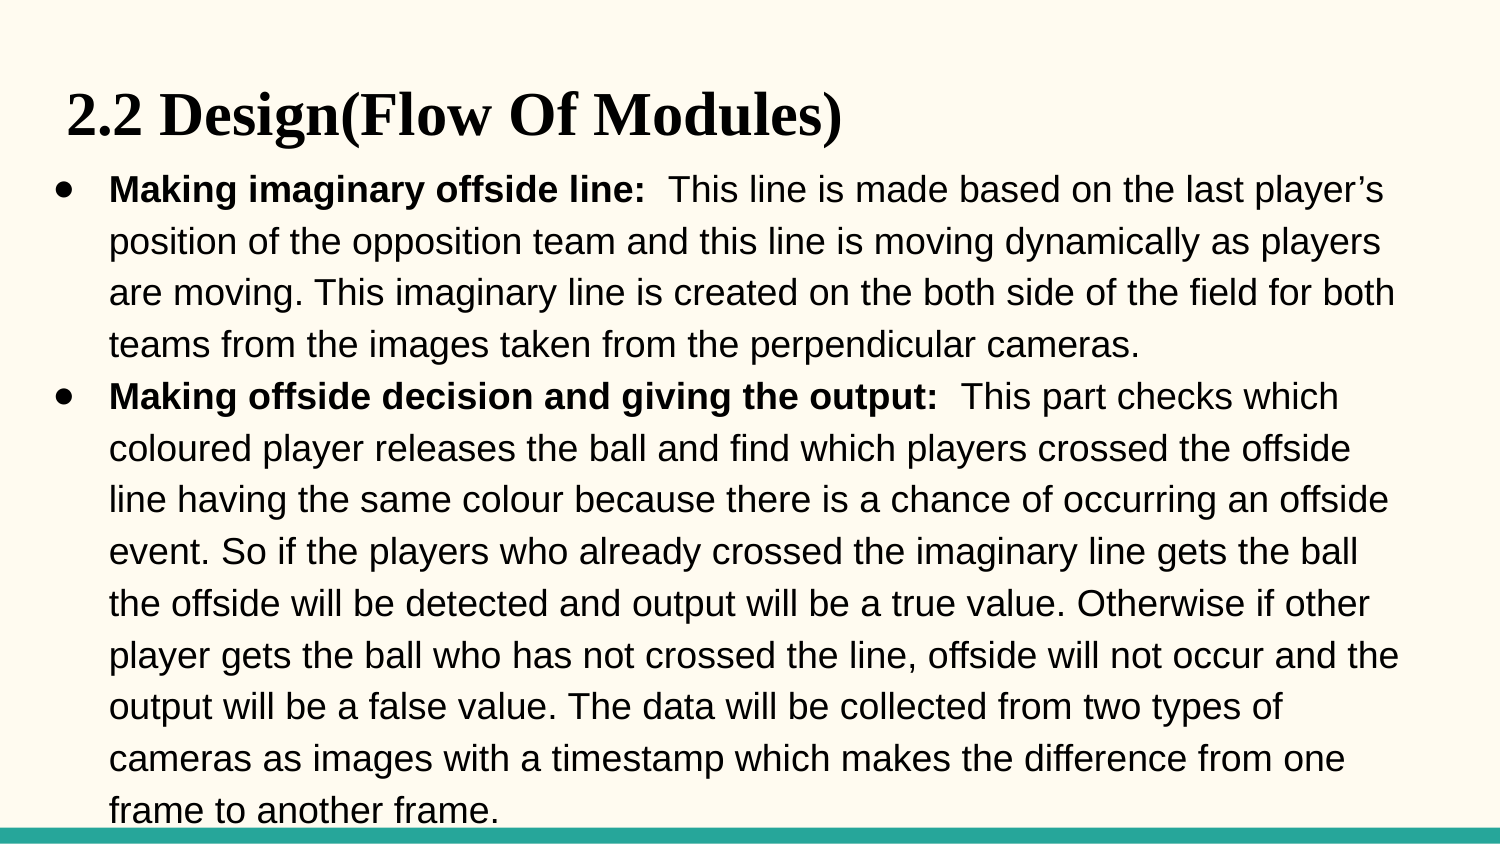

# 2.2 Design(Flow Of Modules)
Making imaginary offside line:  This line is made based on the last player’s position of the opposition team and this line is moving dynamically as players are moving. This imaginary line is created on the both side of the field for both teams from the images taken from the perpendicular cameras.
Making offside decision and giving the output:  This part checks which coloured player releases the ball and find which players crossed the offside line having the same colour because there is a chance of occurring an offside event. So if the players who already crossed the imaginary line gets the ball the offside will be detected and output will be a true value. Otherwise if other player gets the ball who has not crossed the line, offside will not occur and the output will be a false value. The data will be collected from two types of cameras as images with a timestamp which makes the difference from one frame to another frame.